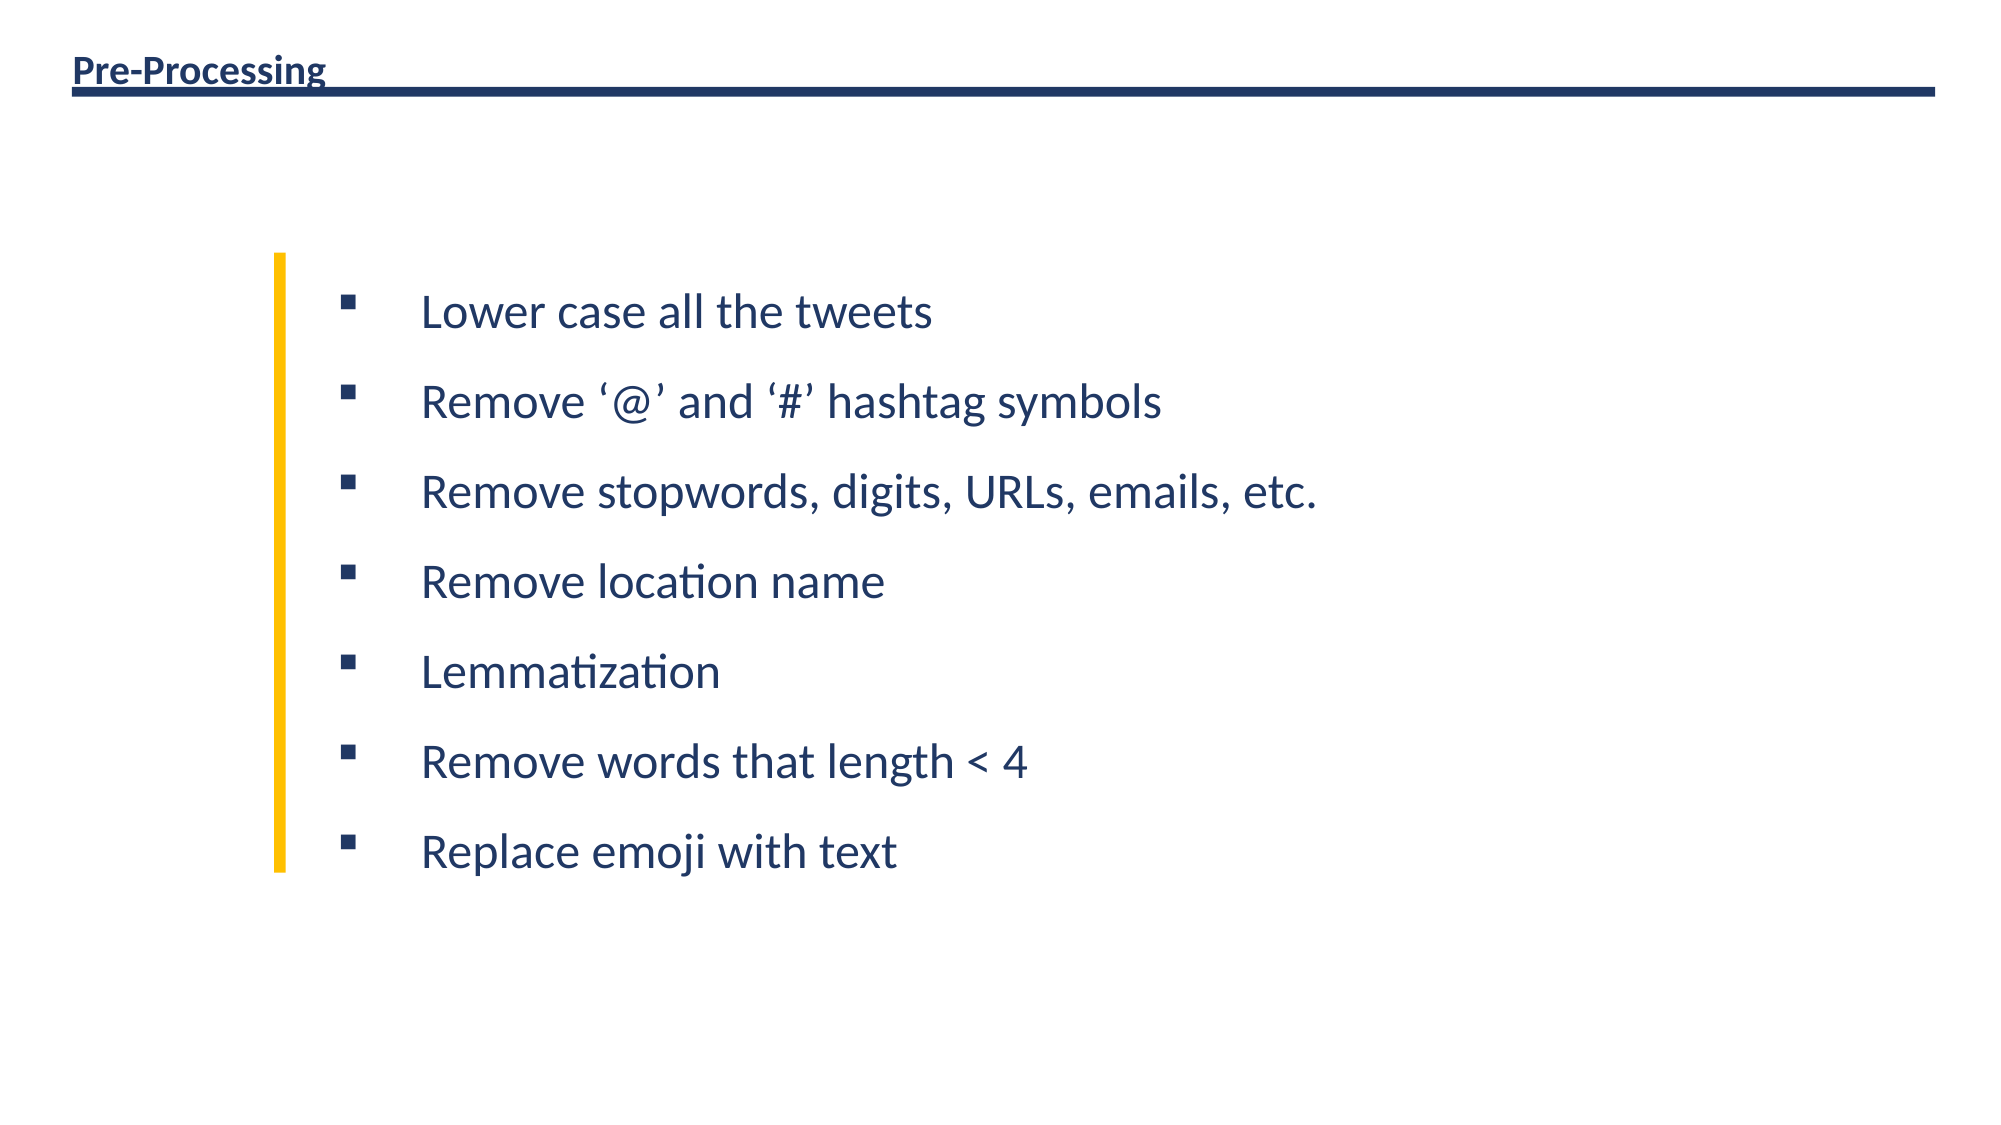

Pre-Processing

Lower case all the tweets
Remove ‘@’ and ‘#’ hashtag symbols
Remove stopwords, digits, URLs, emails, etc.
Remove location name
Lemmatization
Remove words that length < 4
Replace emoji with text